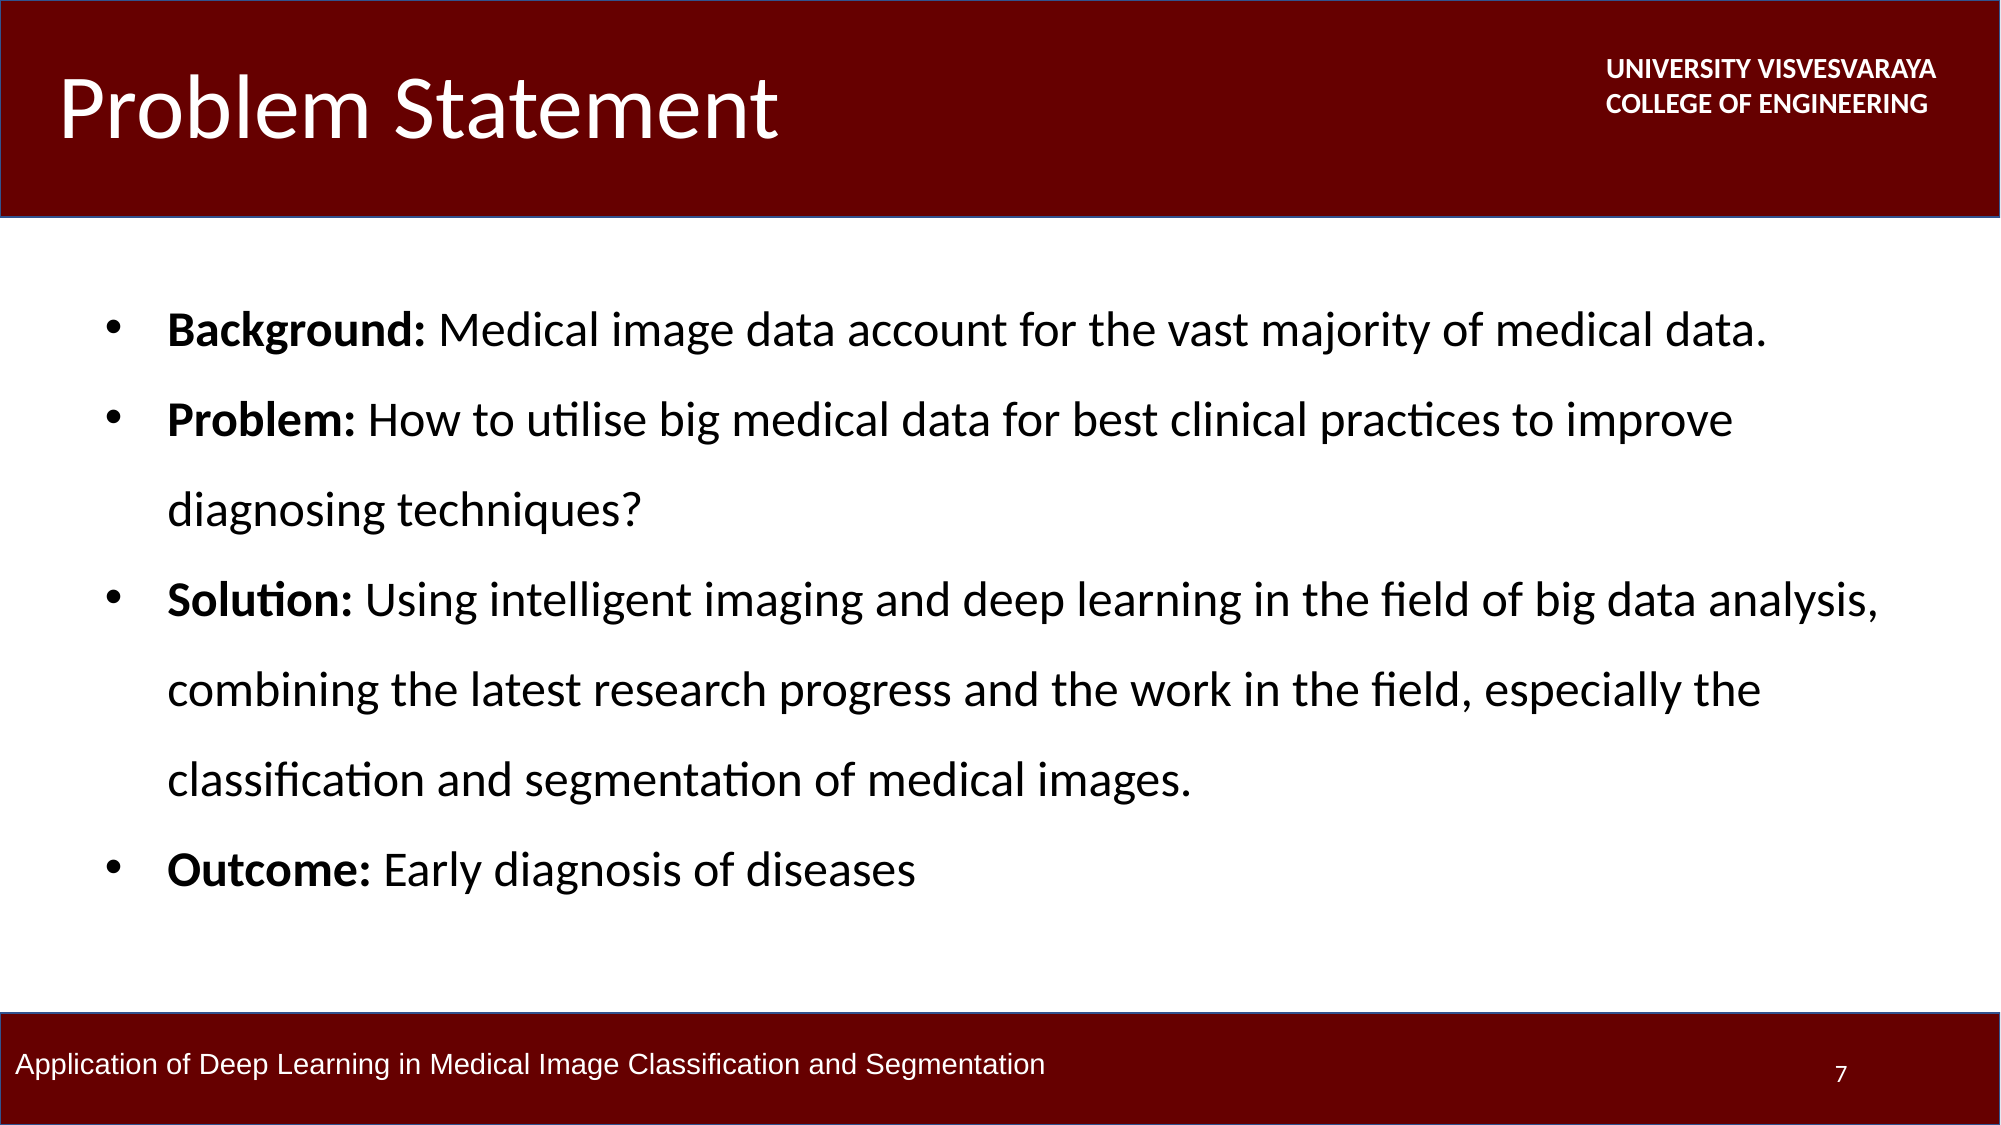

# Problem Statement
Background: Medical image data account for the vast majority of medical data.
Problem: How to utilise big medical data for best clinical practices to improve diagnosing techniques?
Solution: Using intelligent imaging and deep learning in the field of big data analysis, combining the latest research progress and the work in the field, especially the classification and segmentation of medical images.
Outcome: Early diagnosis of diseases

7